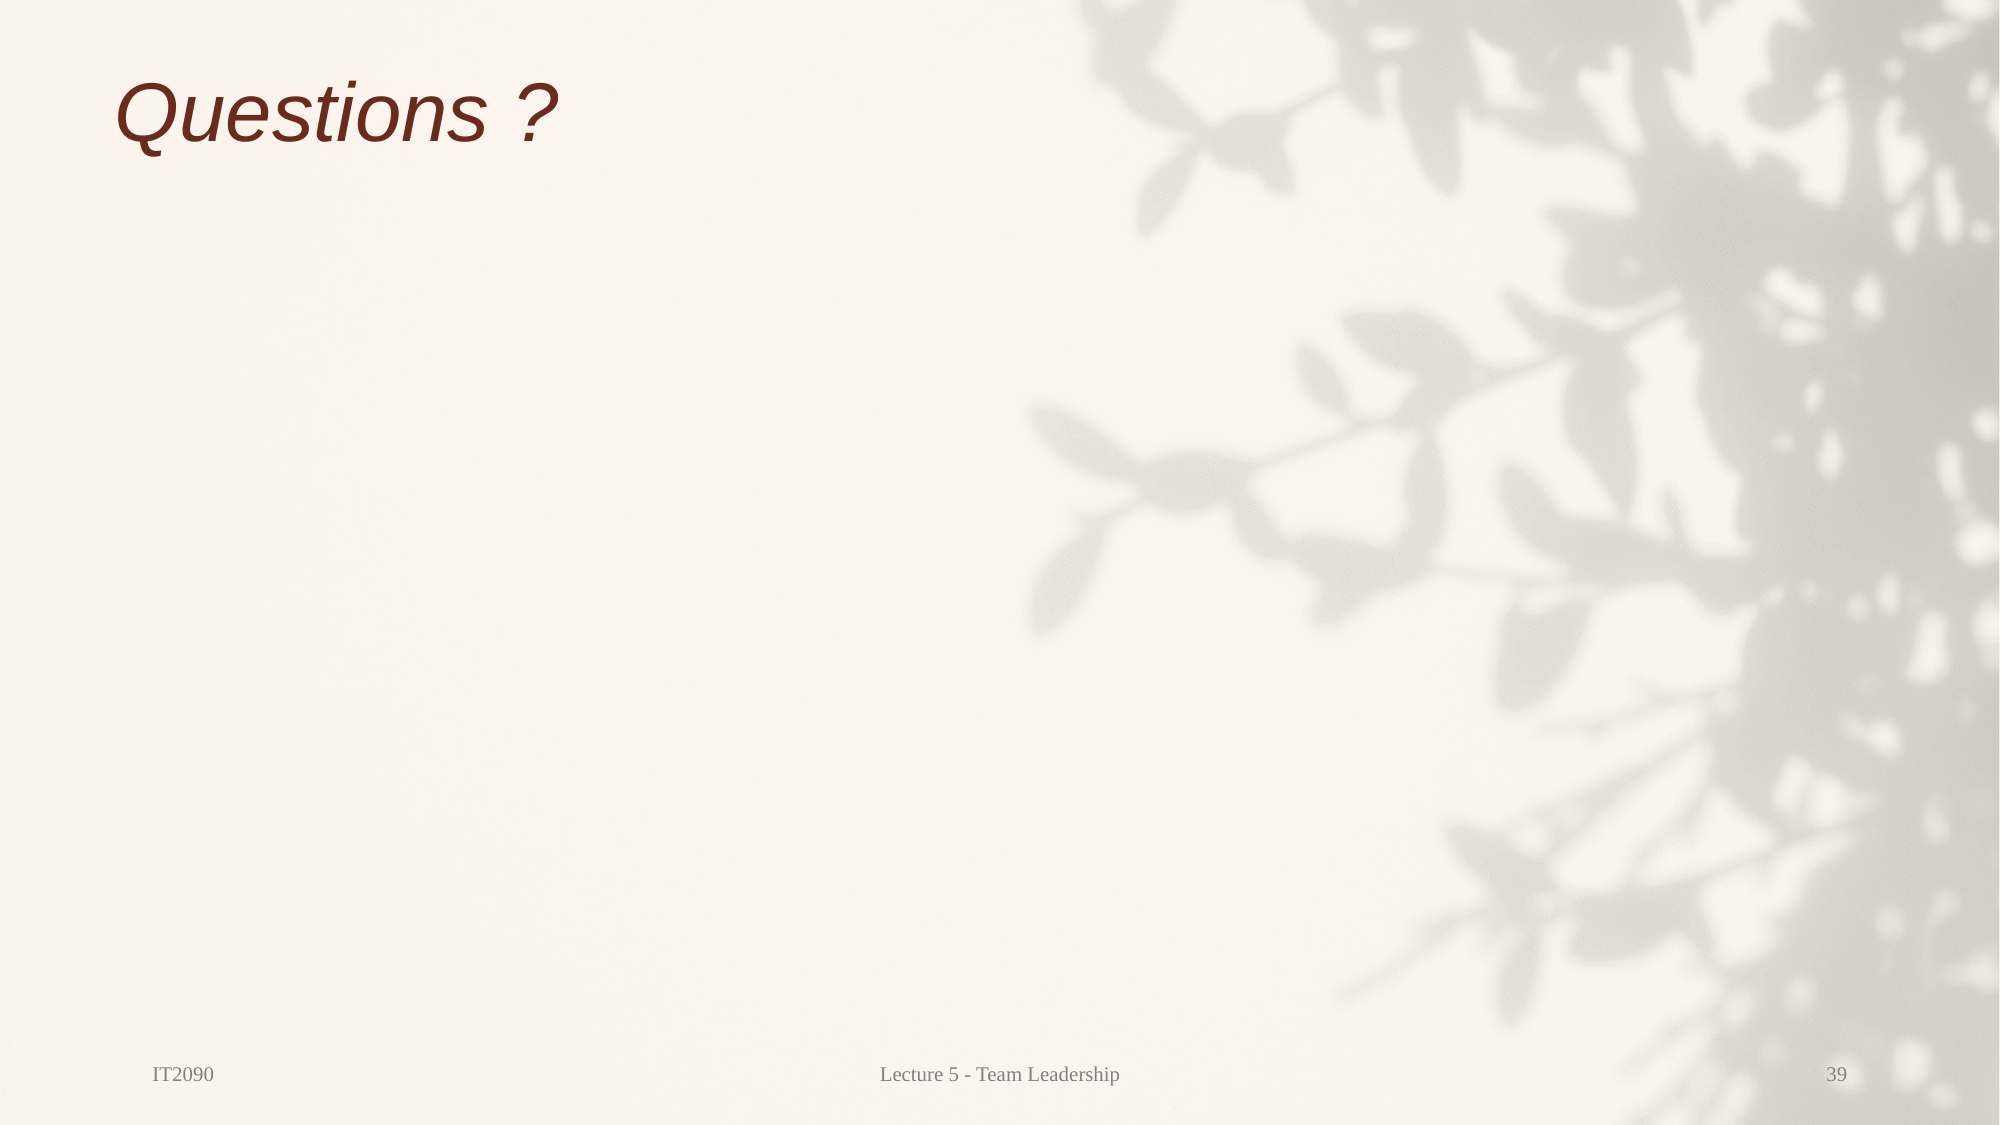

# Questions ?
IT2090
Lecture 5 - Team Leadership
39